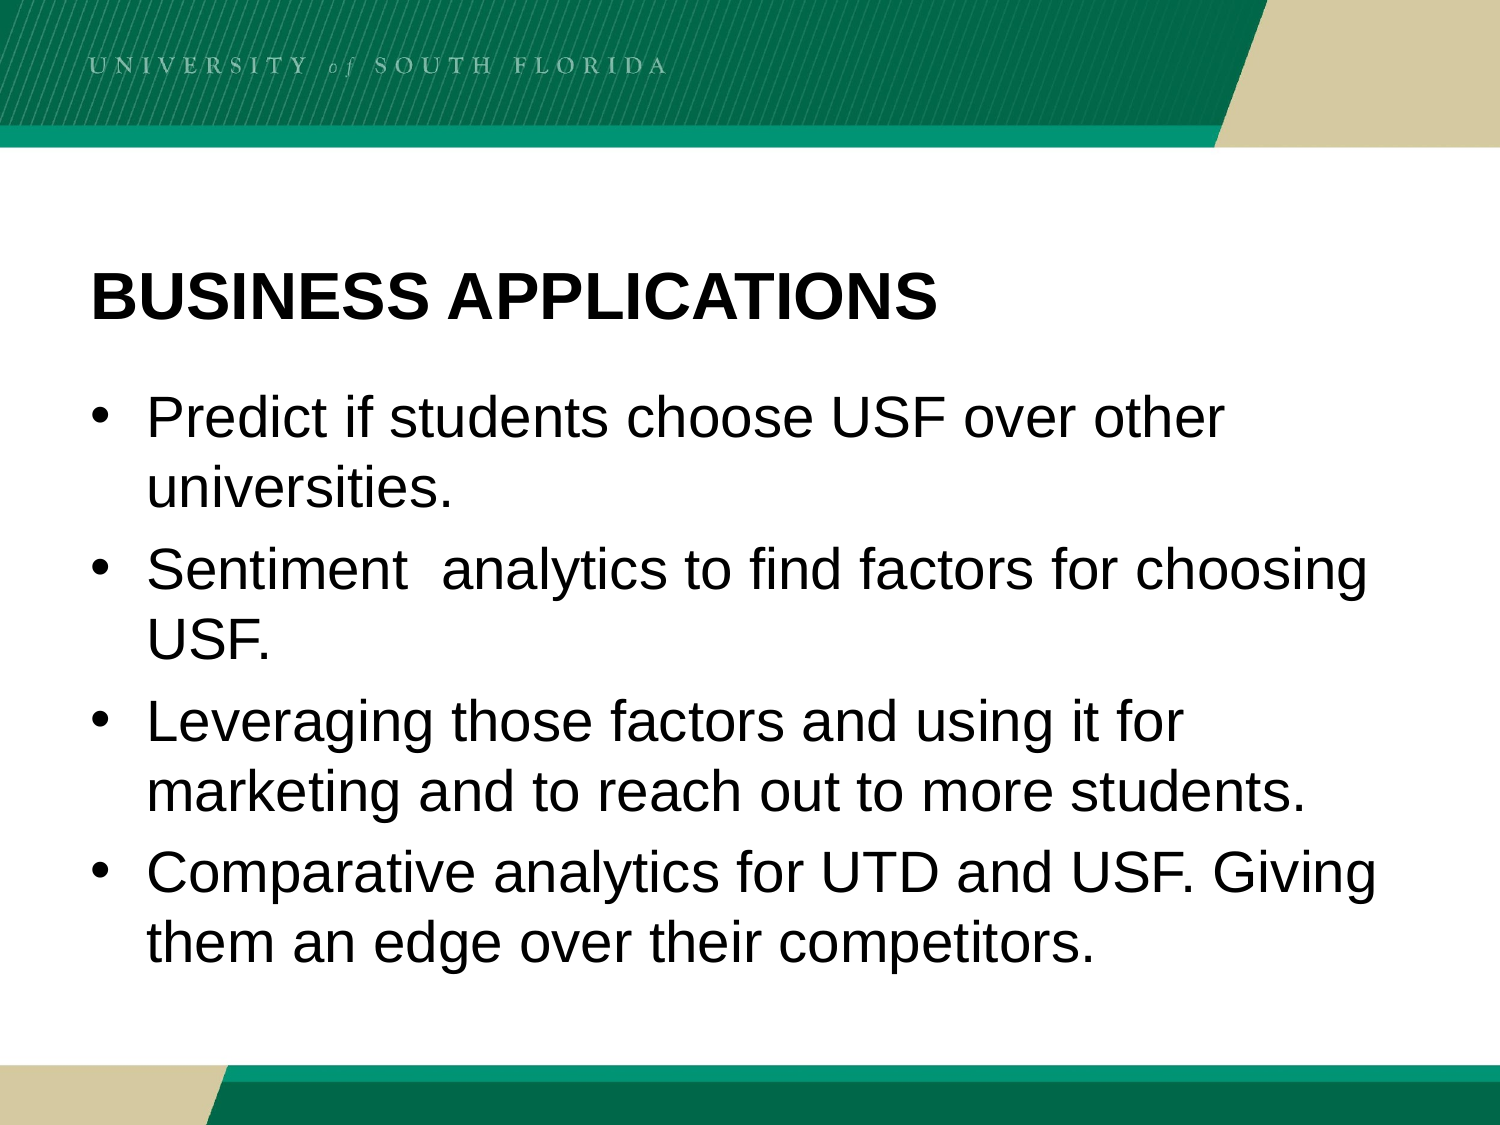

# BUSINESS APPLICATIONS
Predict if students choose USF over other universities.
Sentiment  analytics to find factors for choosing USF.
Leveraging those factors and using it for marketing and to reach out to more students.
Comparative analytics for UTD and USF. Giving them an edge over their competitors.